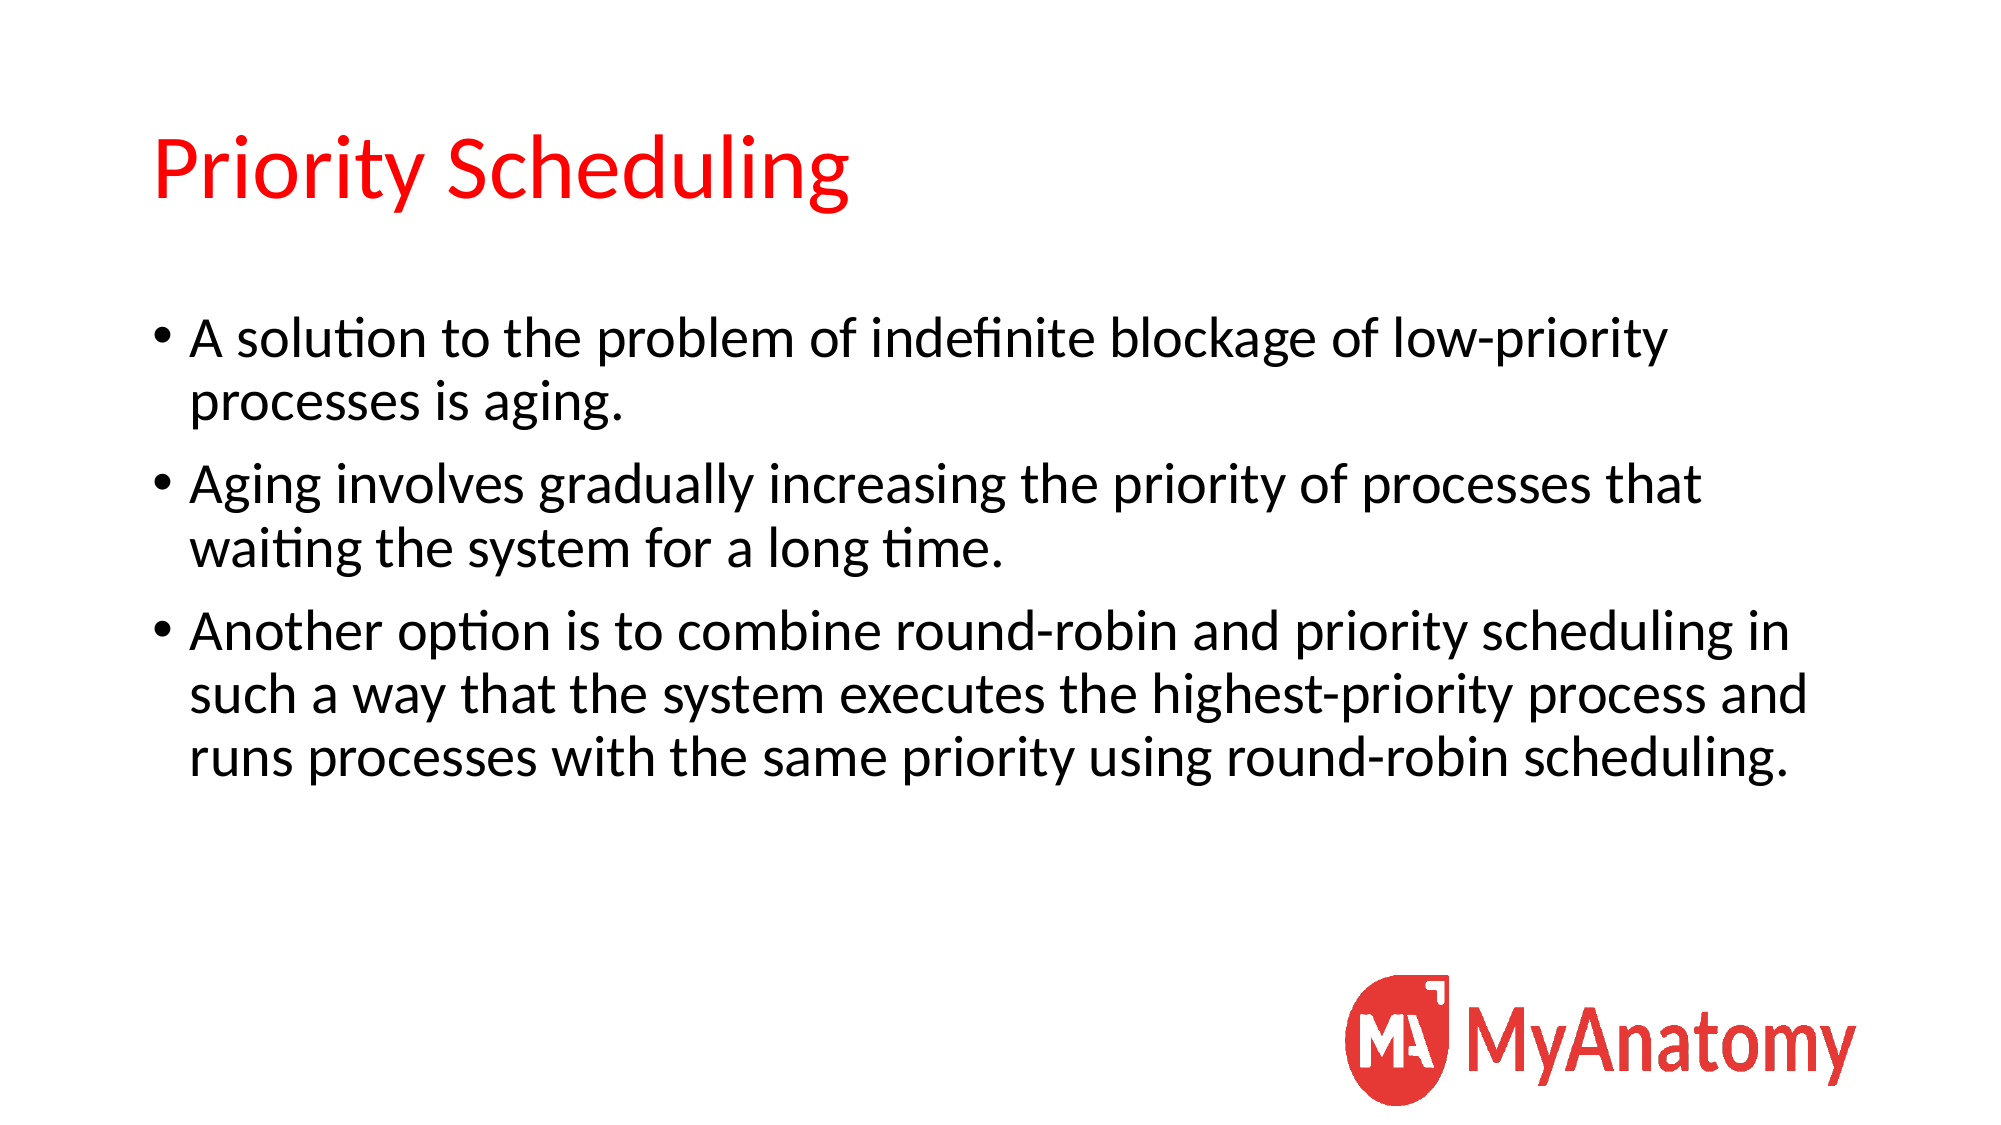

# Priority Scheduling
A solution to the problem of indefinite blockage of low-priority processes is aging.
Aging involves gradually increasing the priority of processes that waiting the system for a long time.
Another option is to combine round-robin and priority scheduling in such a way that the system executes the highest-priority process and runs processes with the same priority using round-robin scheduling.